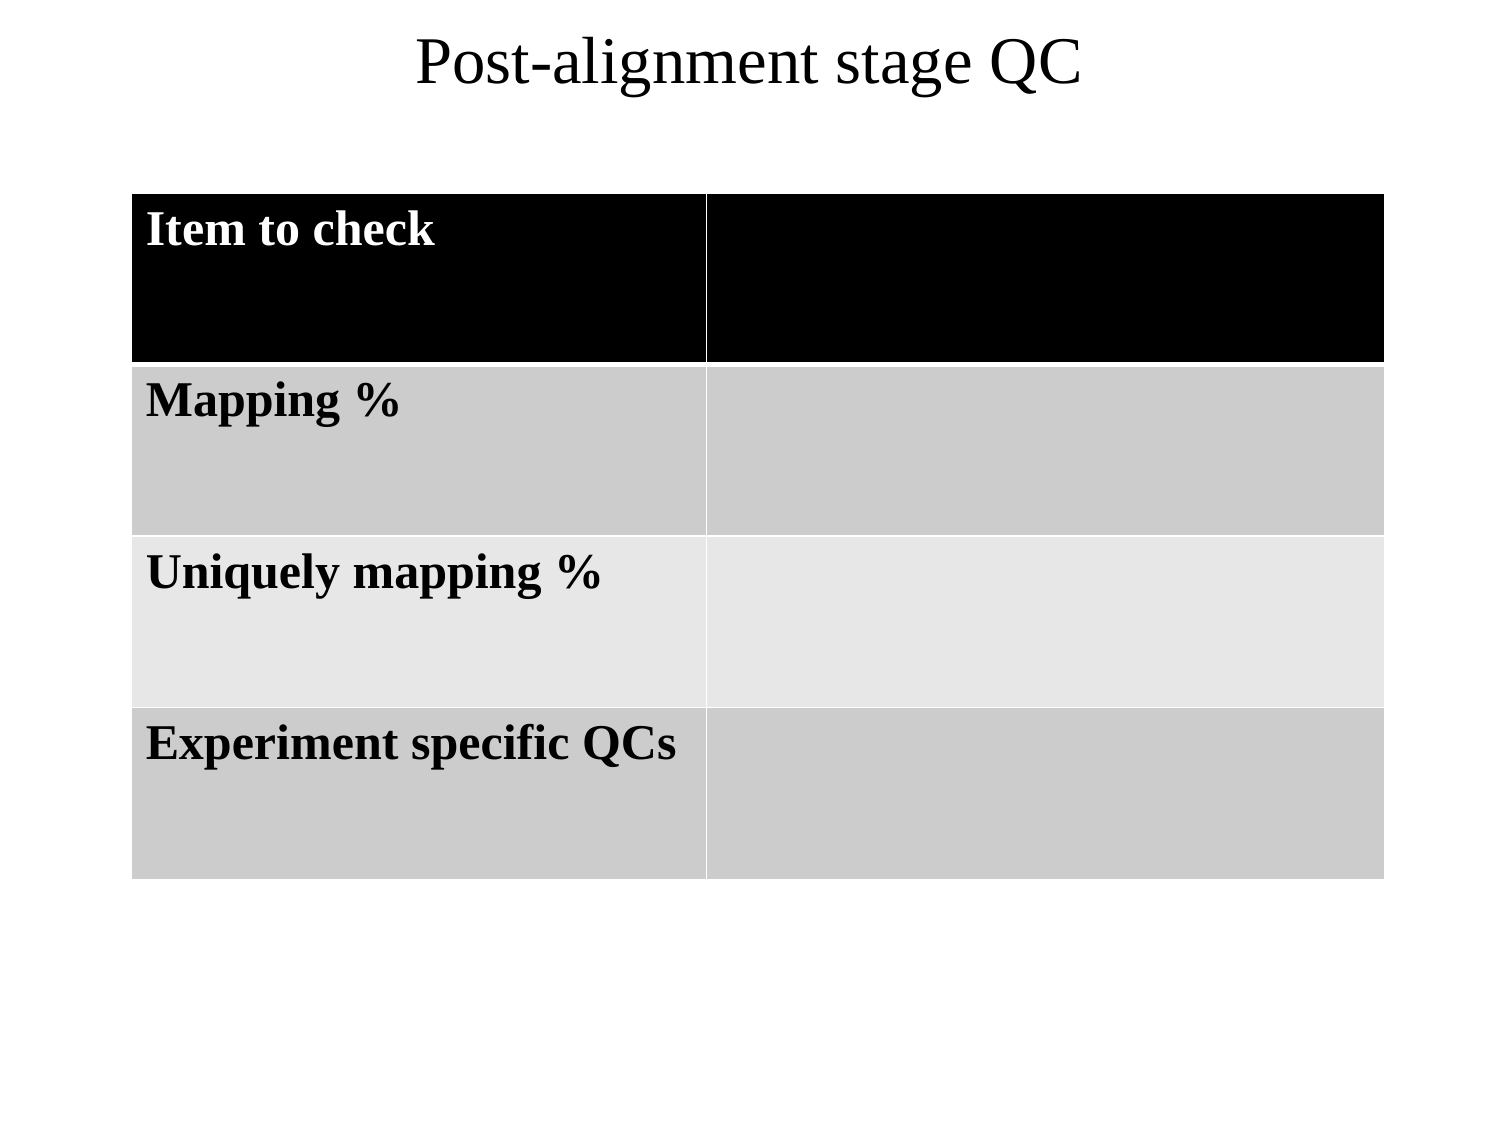

# Post-alignment stage QC
| Item to check |  |
| --- | --- |
| Mapping % |  |
| Uniquely mapping % |  |
| Experiment specific QCs |  |